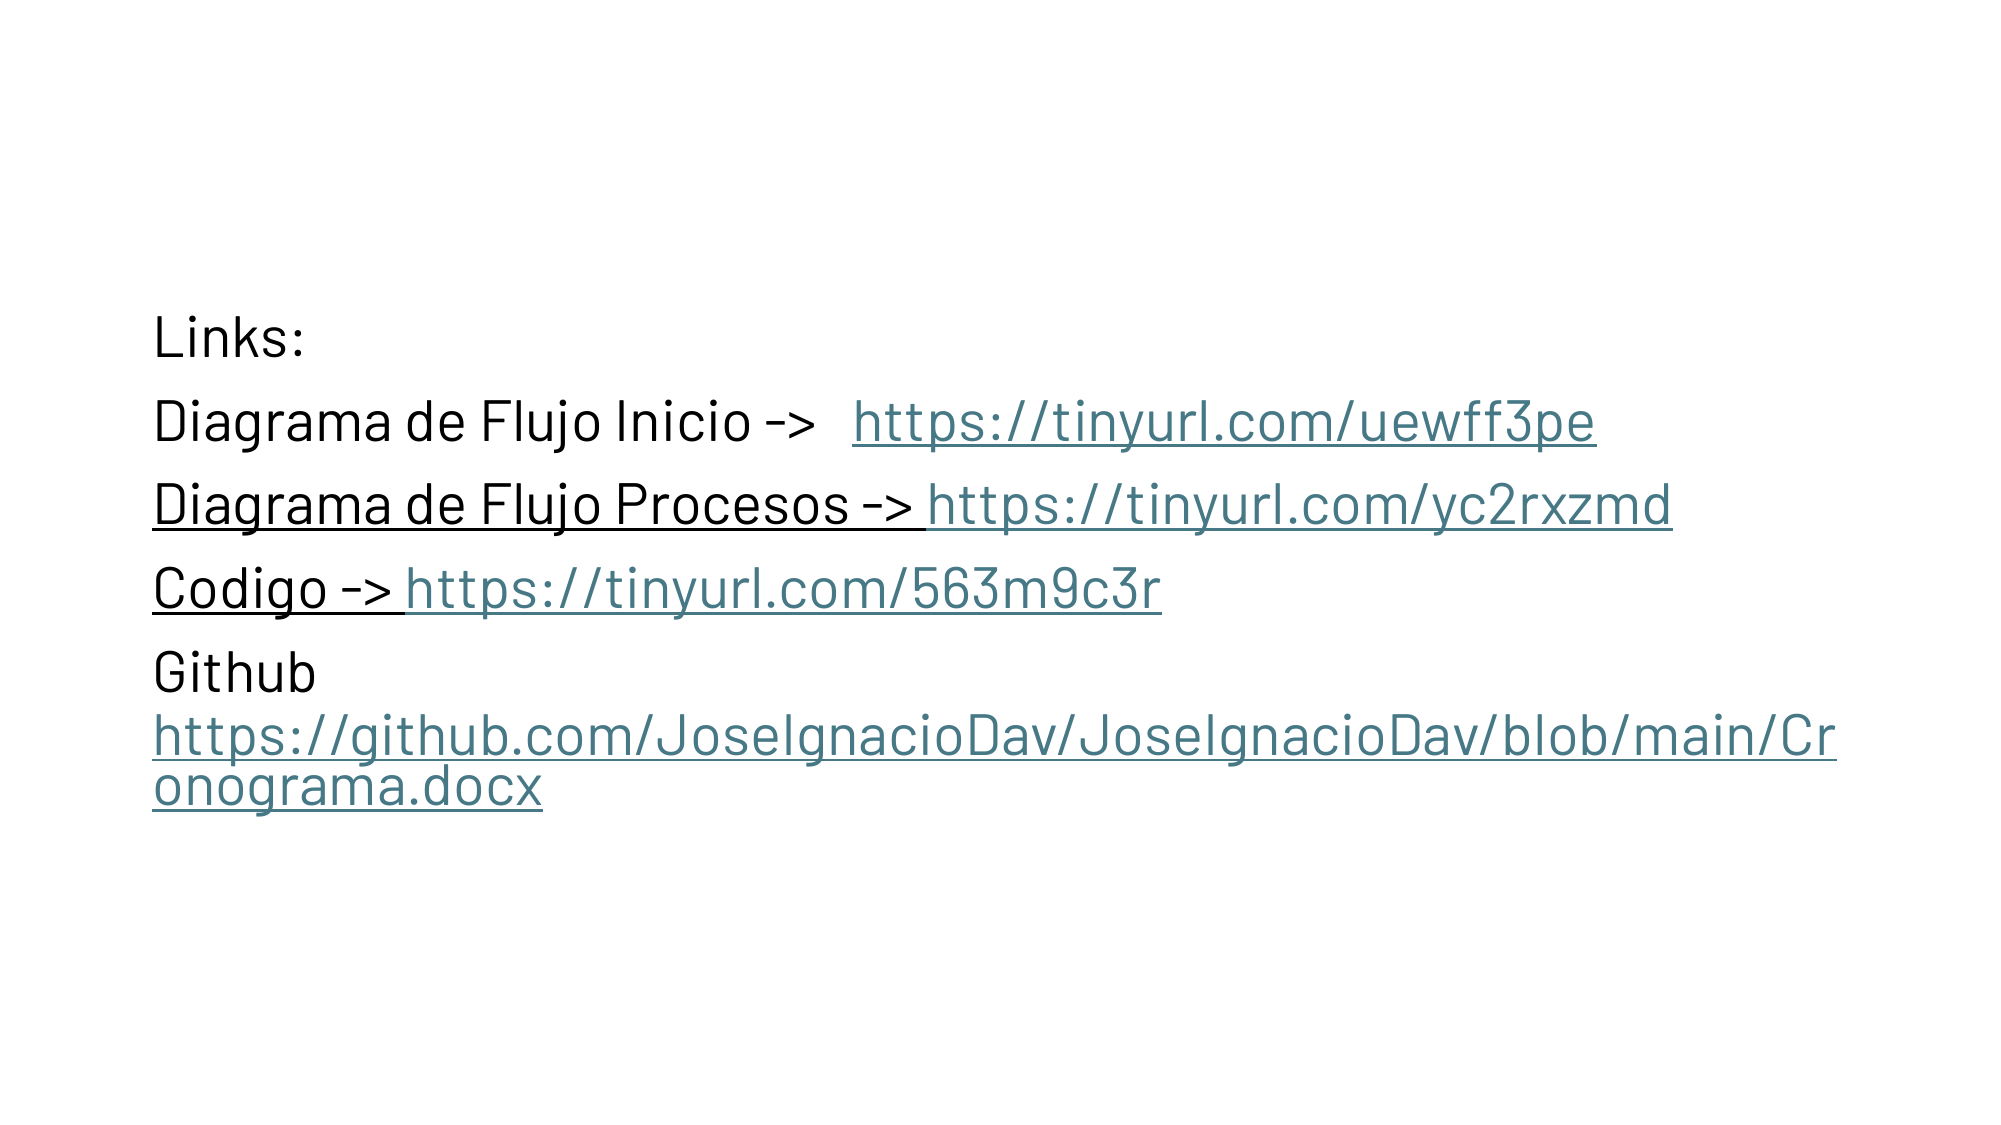

Links:
Diagrama de Flujo Inicio ->   https://tinyurl.com/uewff3pe
Diagrama de Flujo Procesos -> https://tinyurl.com/yc2rxzmd
Codigo -> https://tinyurl.com/563m9c3r
Github https://github.com/JoseIgnacioDav/JoseIgnacioDav/blob/main/Cronograma.docx